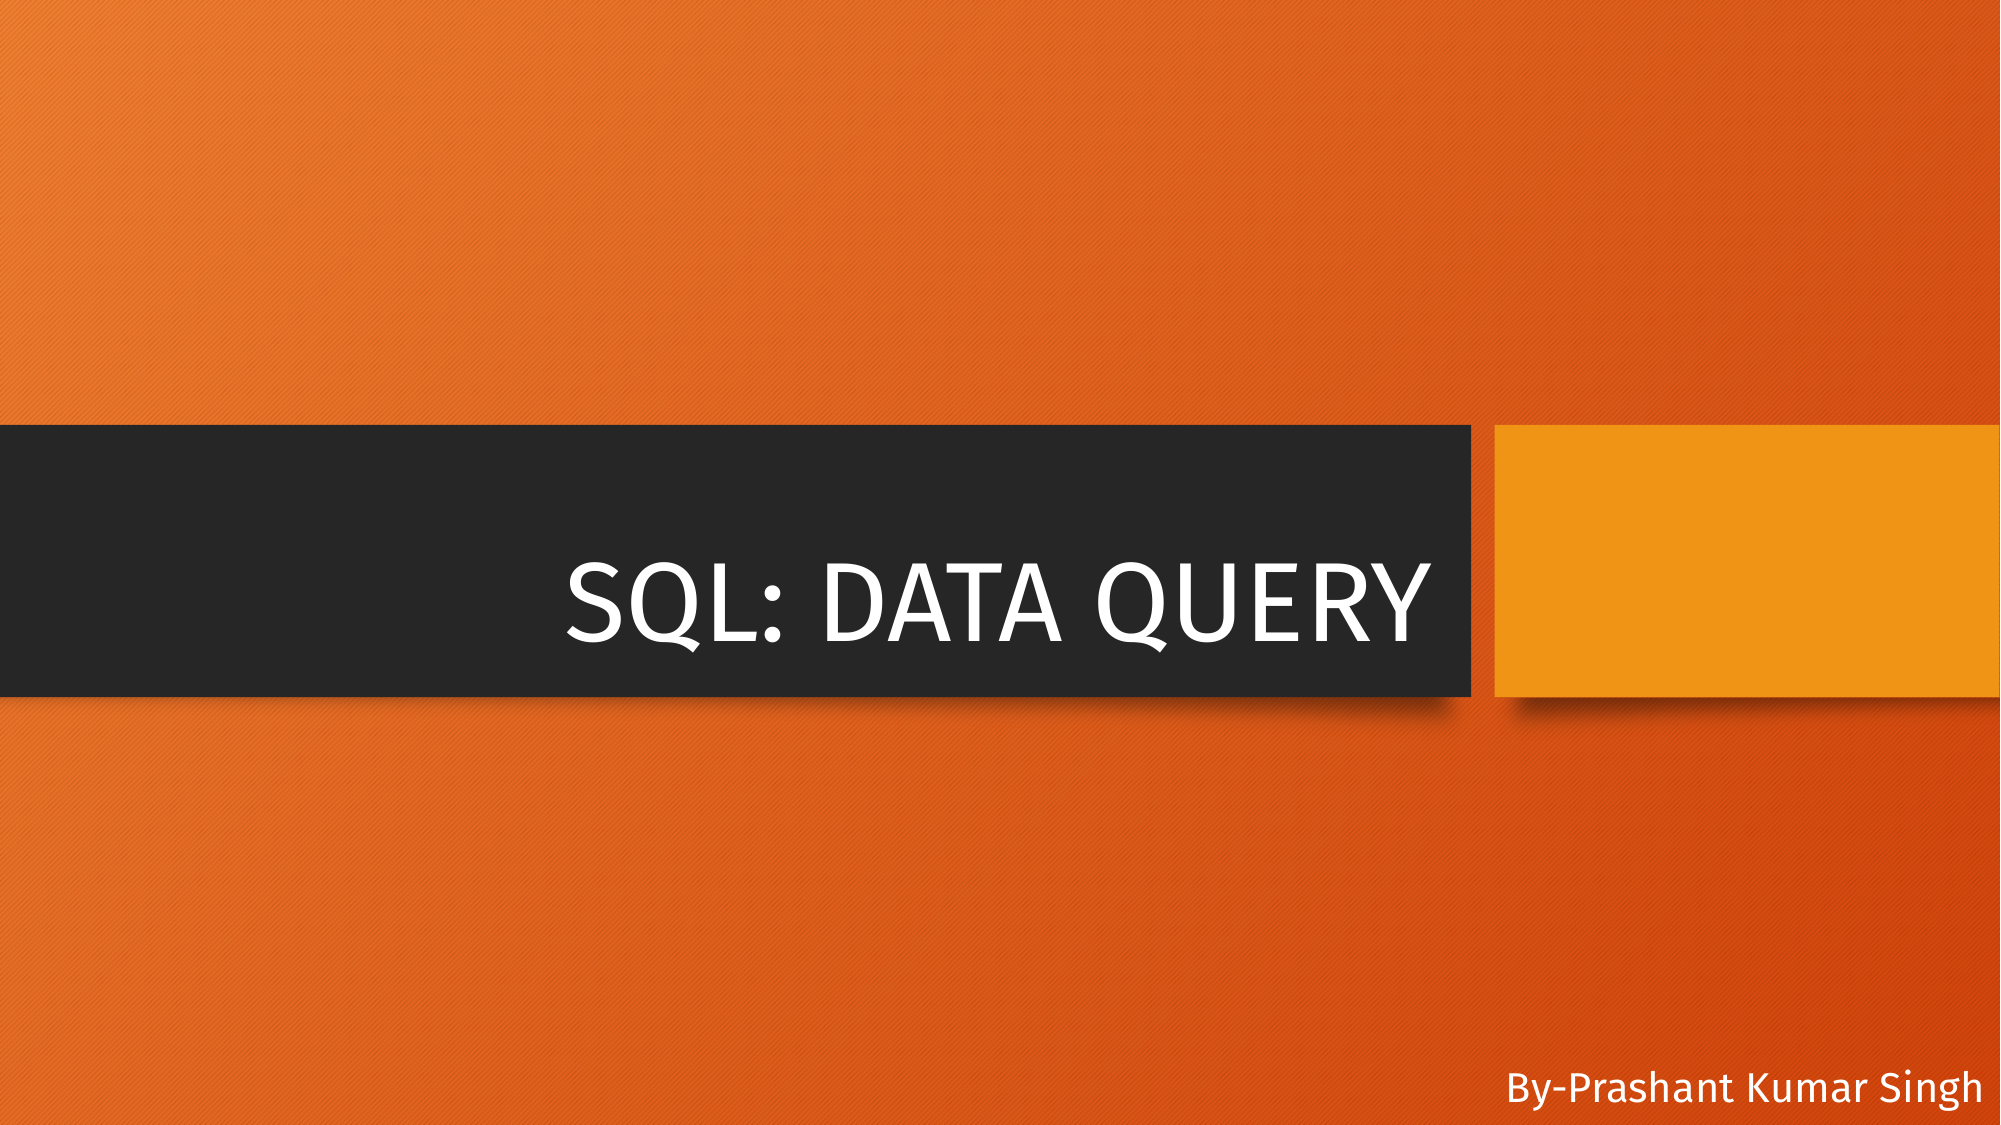

# SQL: DATA QUERY
By-Prashant Kumar Singh